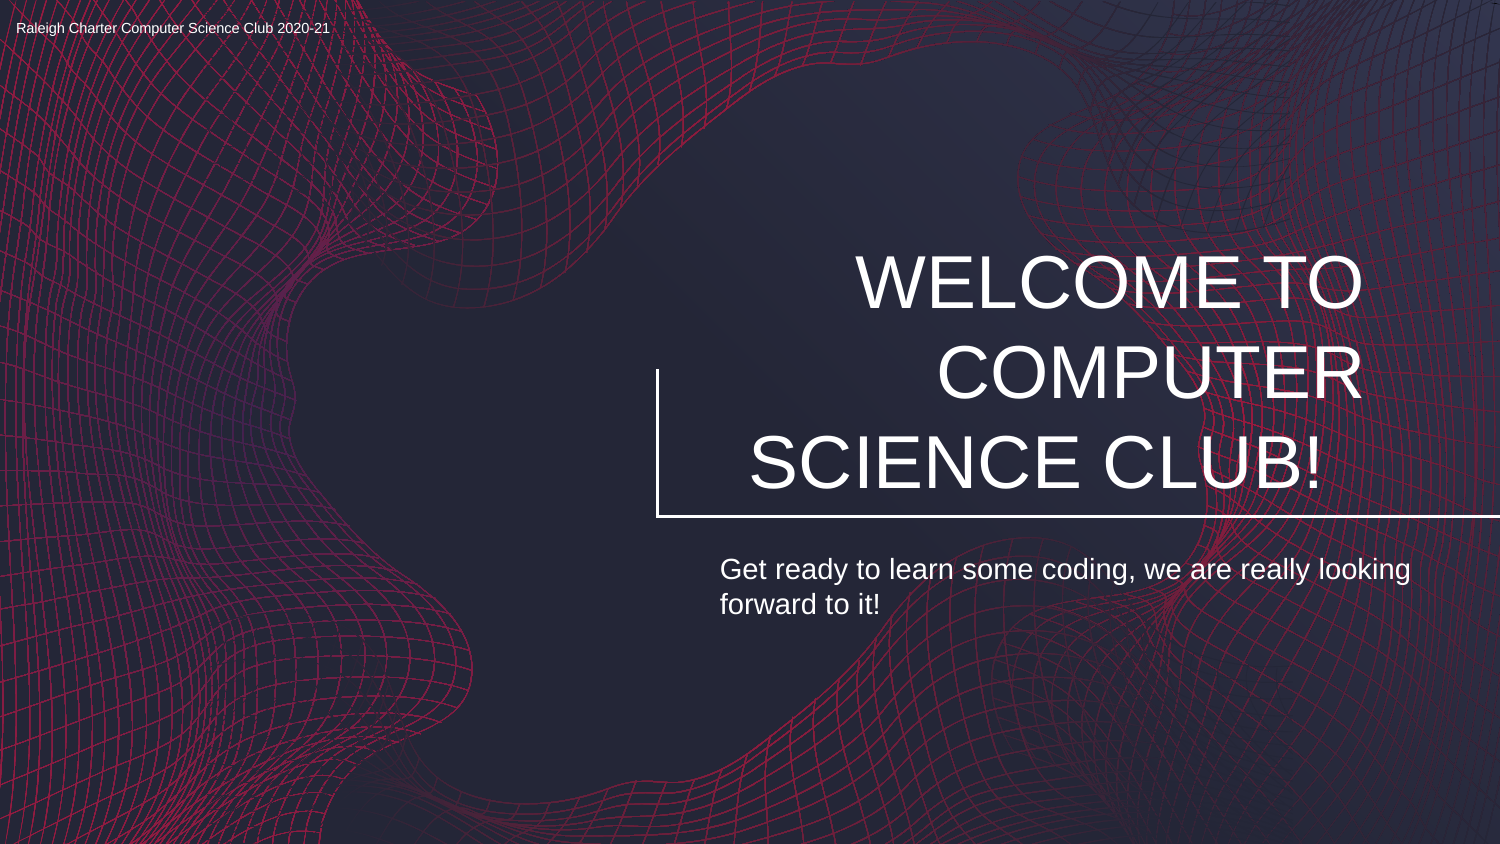

# WELCOME TO COMPUTER SCIENCE CLUB!
Get ready to learn some coding, we are really looking forward to it!